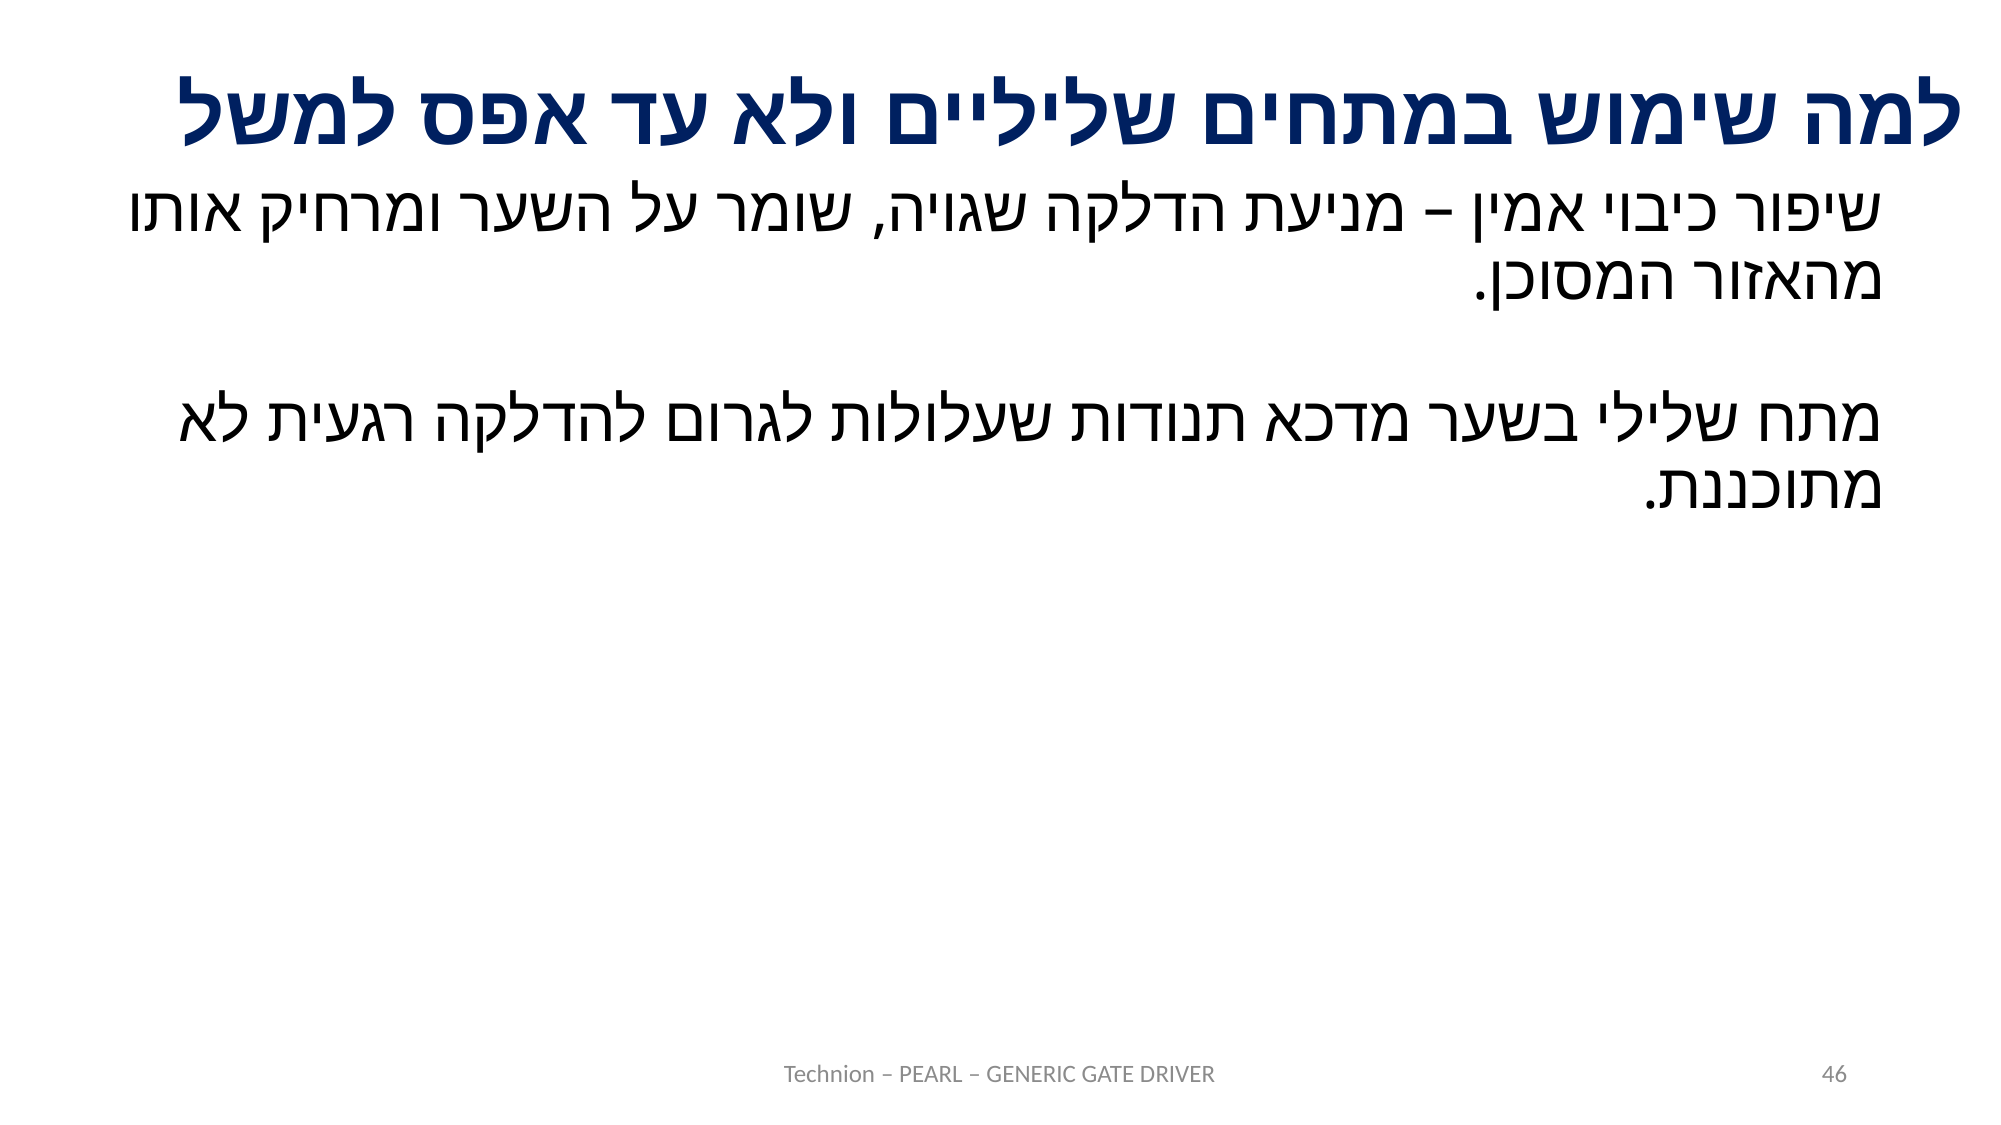

למה שימוש במתחים שליליים ולא עד אפס למשל
שיפור כיבוי אמין – מניעת הדלקה שגויה, שומר על השער ומרחיק אותו מהאזור המסוכן.
מתח שלילי בשער מדכא תנודות שעלולות לגרום להדלקה רגעית לא מתוכננת.

Technion – PEARL – GENERIC GATE DRIVER
46